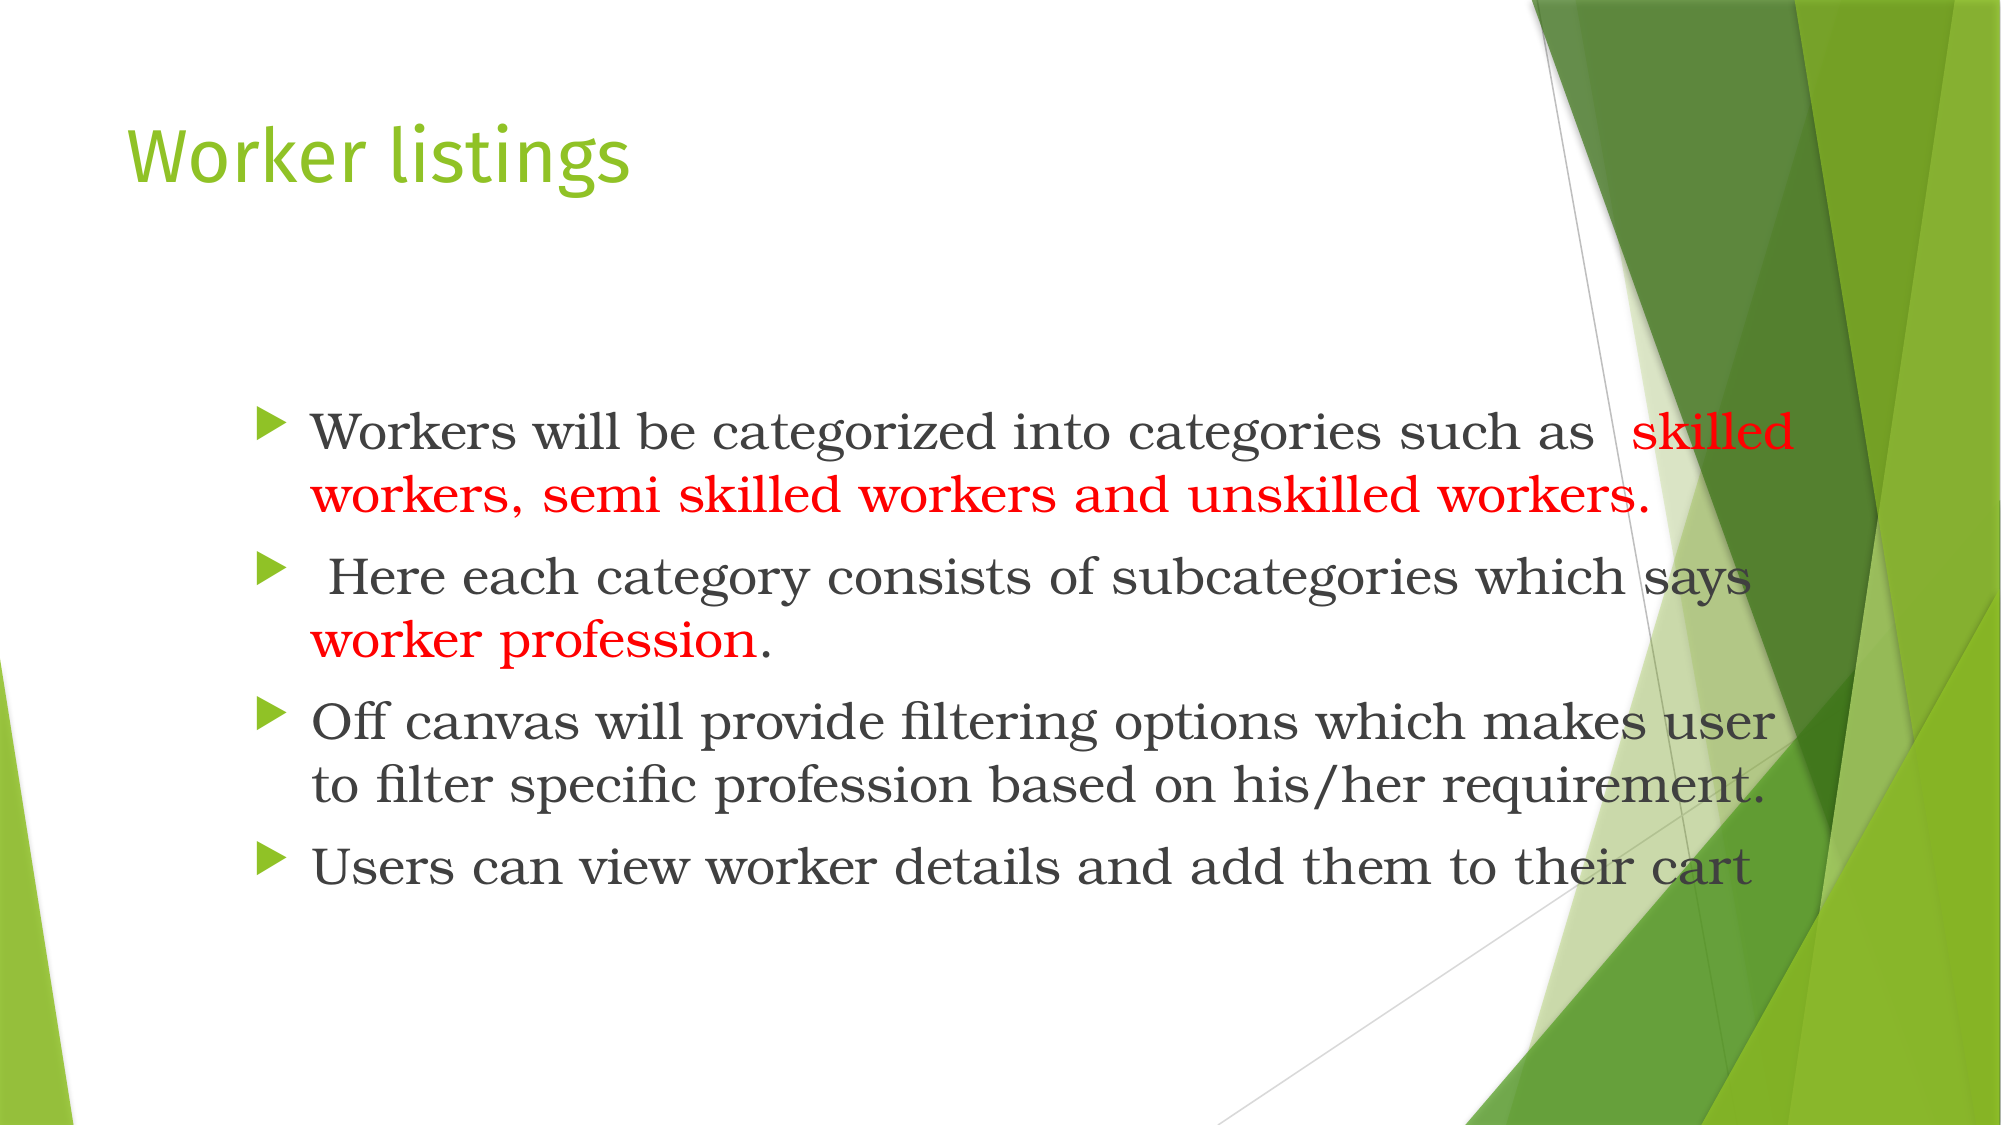

# Worker listings
Workers will be categorized into categories such as  skilled workers, semi skilled workers and unskilled workers.
 Here each category consists of subcategories which says worker profession.
Off canvas will provide filtering options which makes user to filter specific profession based on his/her requirement.
Users can view worker details and add them to their cart